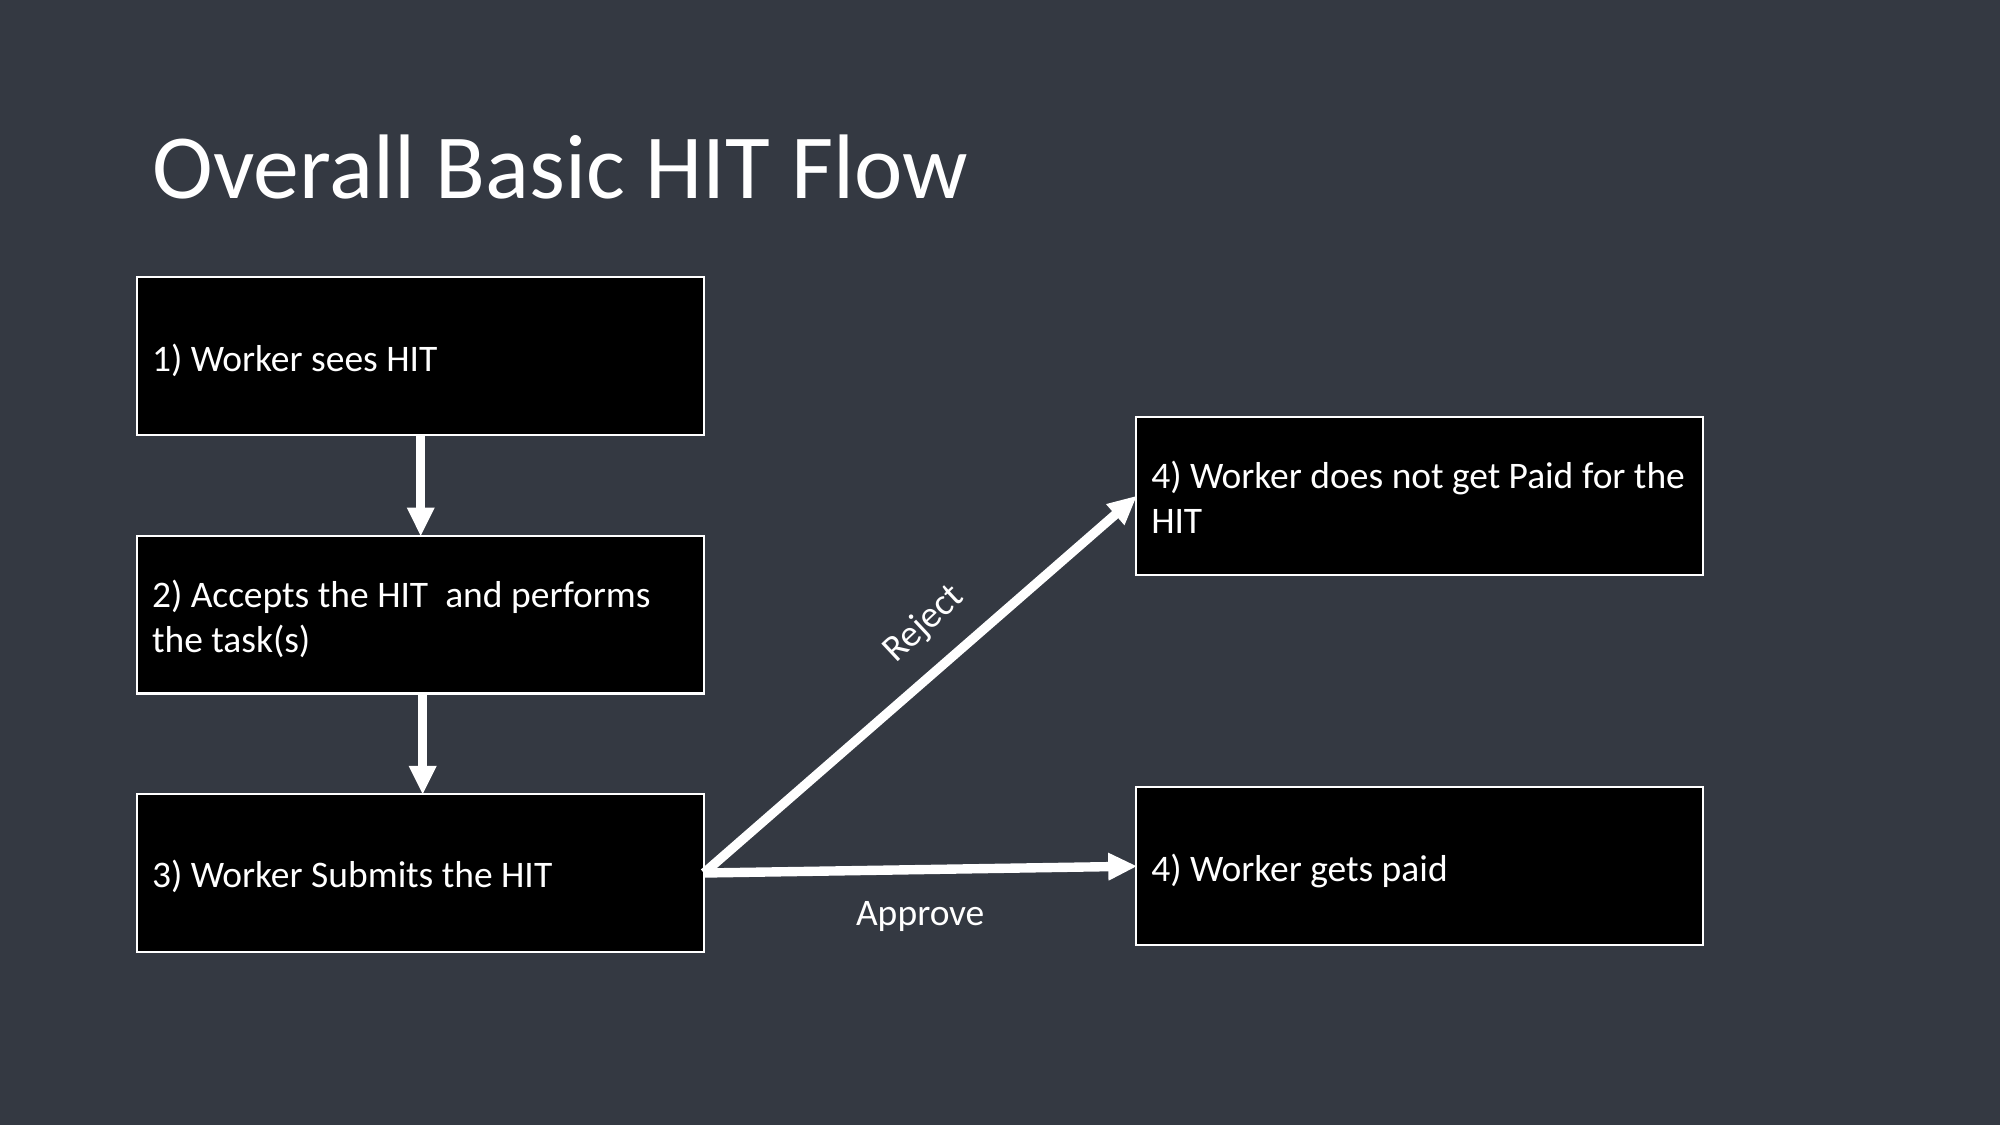

# Overall Basic HIT Flow
1) Worker sees HIT
4) Worker does not get Paid for the HIT
2) Accepts the HIT  and performs the task(s)
Reject
4) Worker gets paid
3) Worker Submits the HIT
Approve